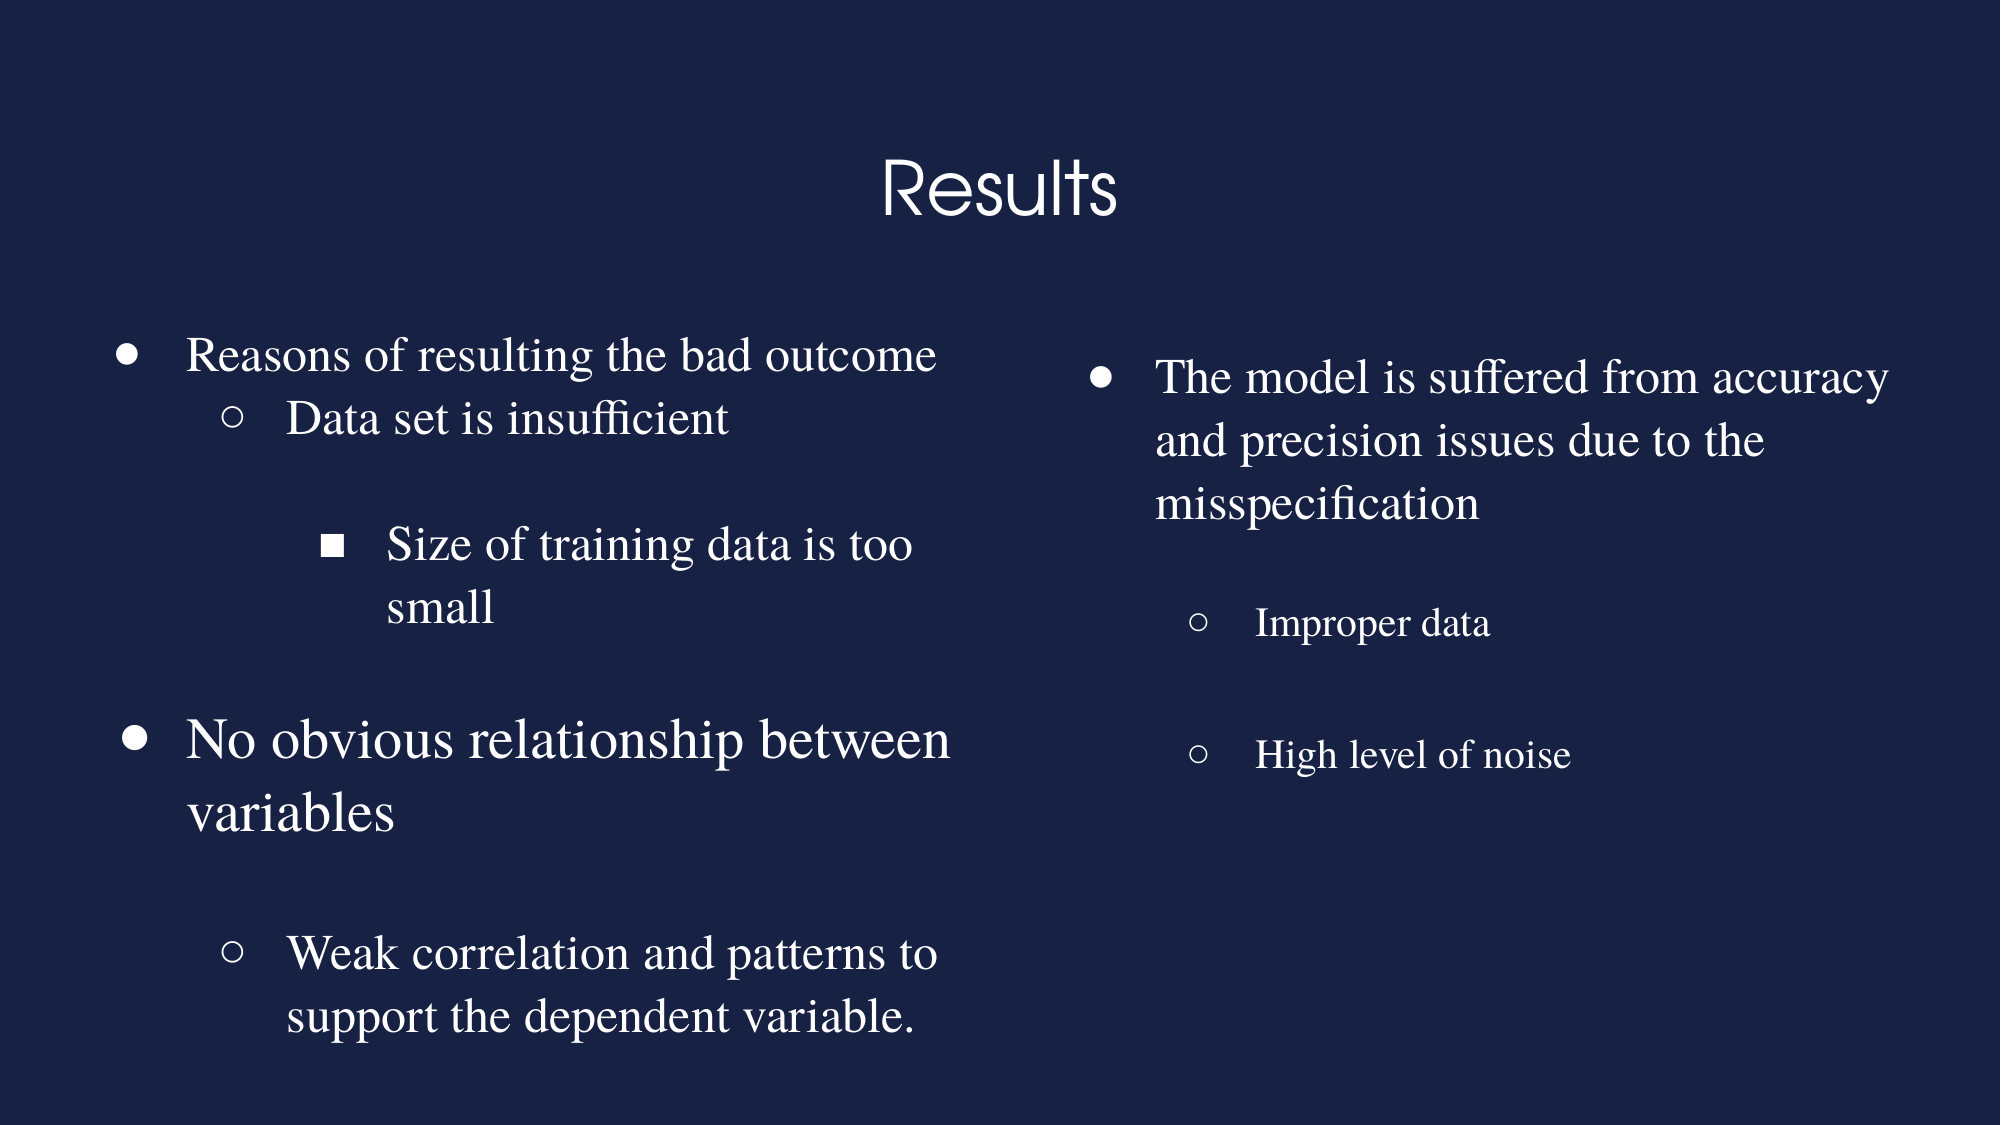

# Results
Reasons of resulting the bad outcome
Data set is insufficient

Size of training data is too small

No obvious relationship between variables

Weak correlation and patterns to support the dependent variable.

The model is suffered from accuracy and precision issues due to the misspecification

Improper data

High level of noise